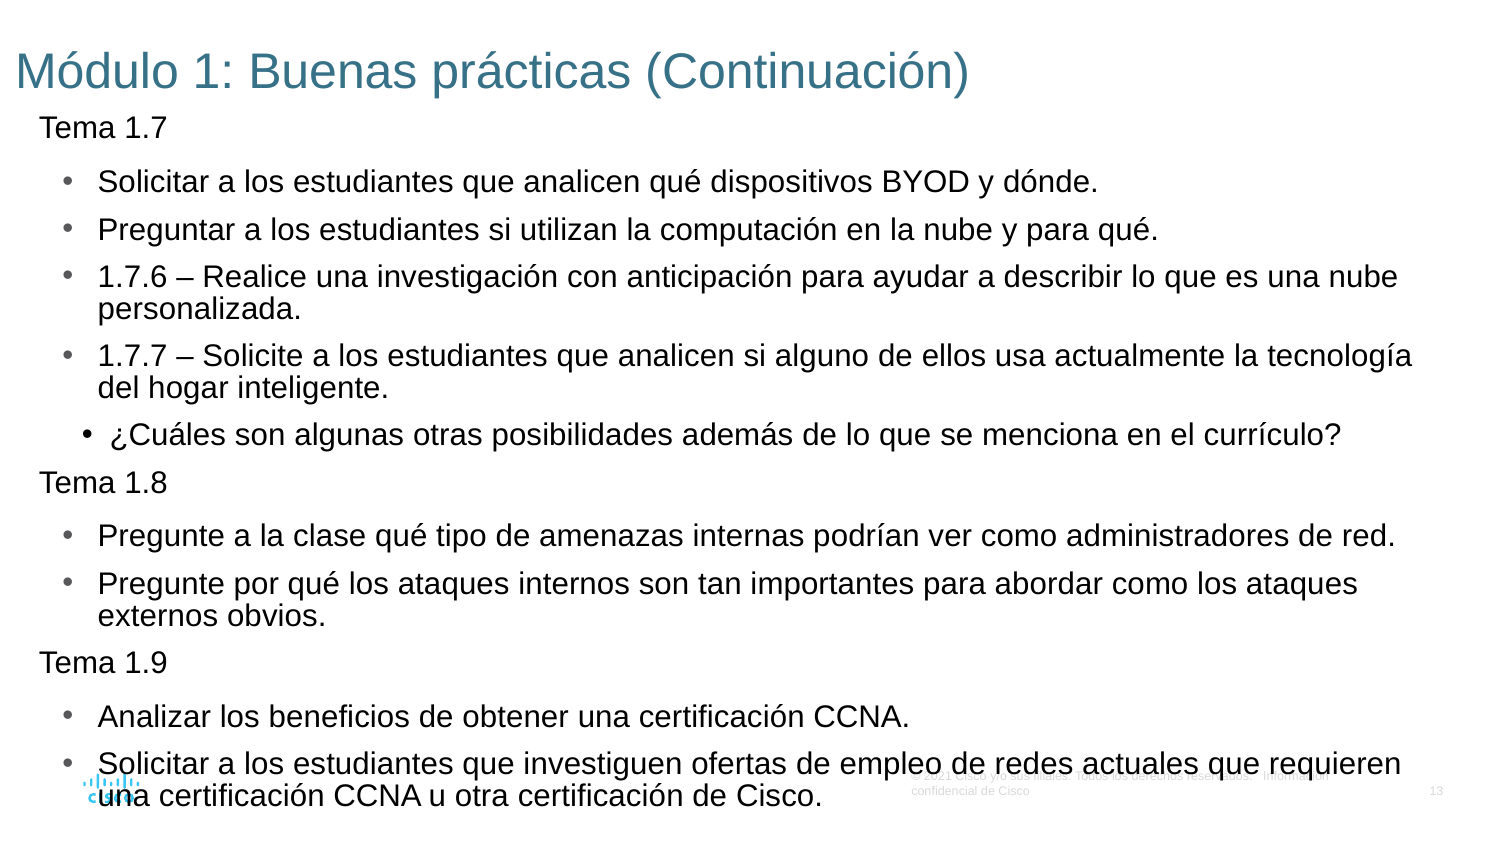

# Módulo 1: Buenas prácticas (Continuación)
Tema 1.7
Solicitar a los estudiantes que analicen qué dispositivos BYOD y dónde.
Preguntar a los estudiantes si utilizan la computación en la nube y para qué.
1.7.6 – Realice una investigación con anticipación para ayudar a describir lo que es una nube personalizada.
1.7.7 – Solicite a los estudiantes que analicen si alguno de ellos usa actualmente la tecnología del hogar inteligente.
¿Cuáles son algunas otras posibilidades además de lo que se menciona en el currículo?
Tema 1.8
Pregunte a la clase qué tipo de amenazas internas podrían ver como administradores de red.
Pregunte por qué los ataques internos son tan importantes para abordar como los ataques externos obvios.
Tema 1.9
Analizar los beneficios de obtener una certificación CCNA.
Solicitar a los estudiantes que investiguen ofertas de empleo de redes actuales que requieren una certificación CCNA u otra certificación de Cisco.